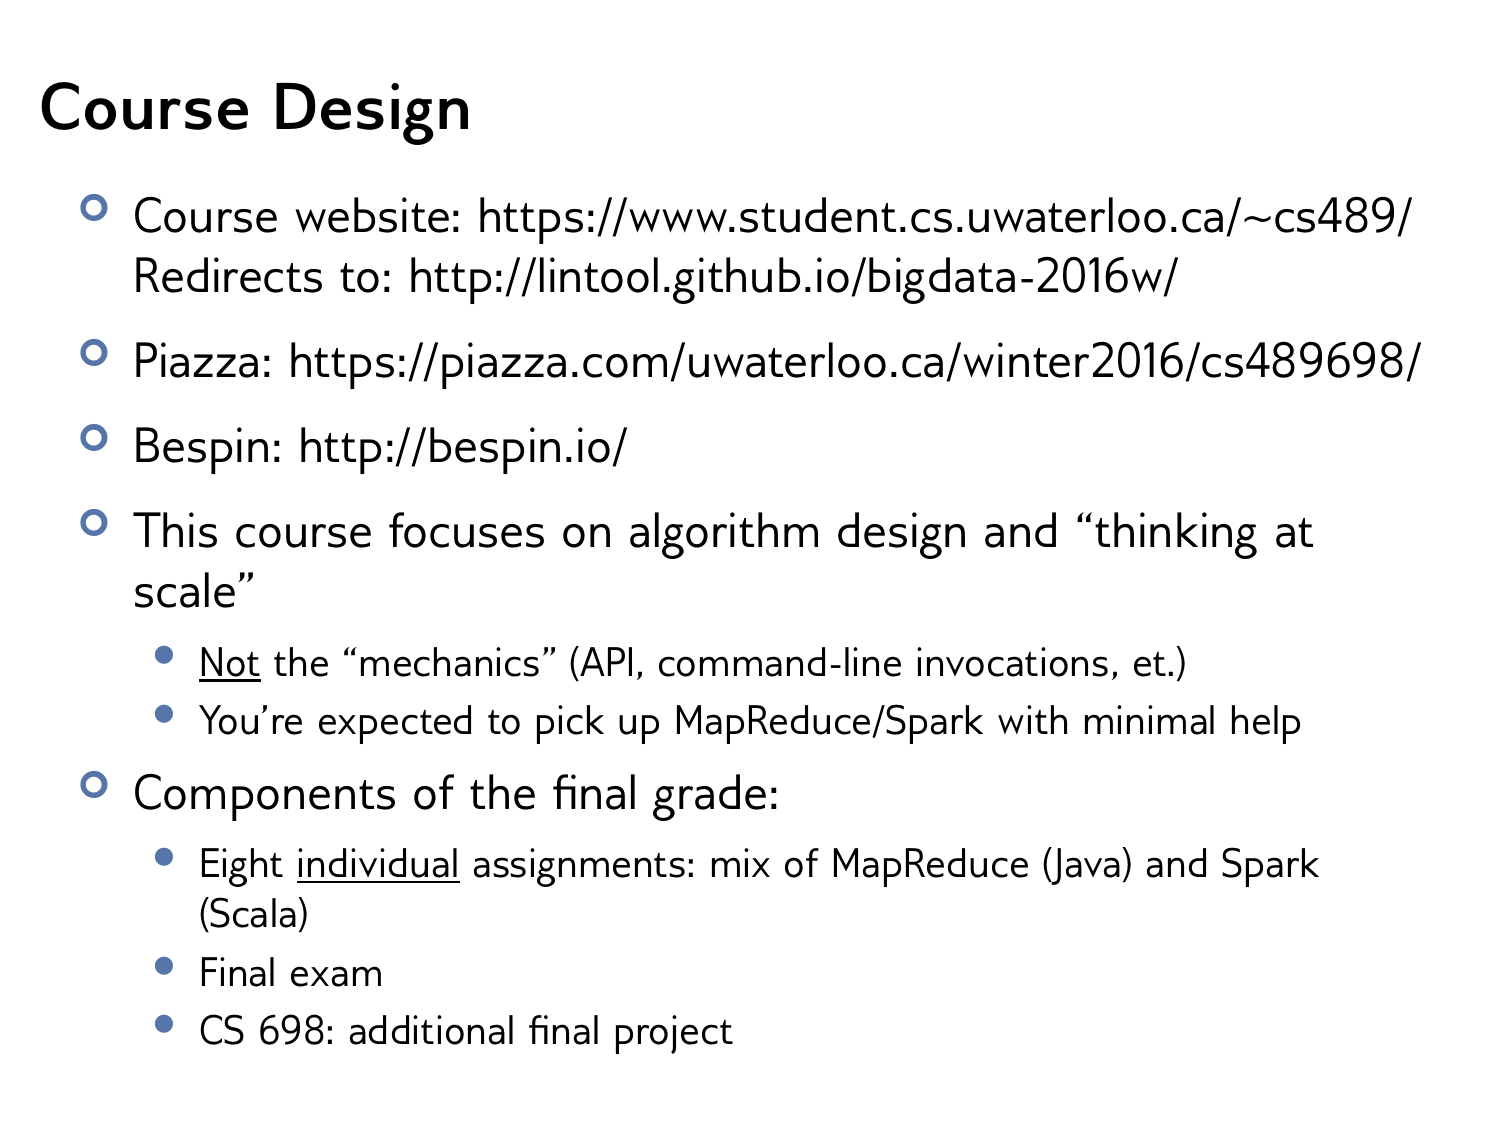

# Course Design
Course website: https://www.student.cs.uwaterloo.ca/~cs489/
Redirects to: http://lintool.github.io/bigdata-2016w/
Piazza: https://piazza.com/uwaterloo.ca/winter2016/cs489698/
Bespin: http://bespin.io/
This course focuses on algorithm design and “thinking at scale”
Not the “mechanics” (API, command-line invocations, et.)
You’re expected to pick up MapReduce/Spark with minimal help
Components of the final grade:
Eight individual assignments: mix of MapReduce (Java) and Spark (Scala)
Final exam
CS 698: additional final project